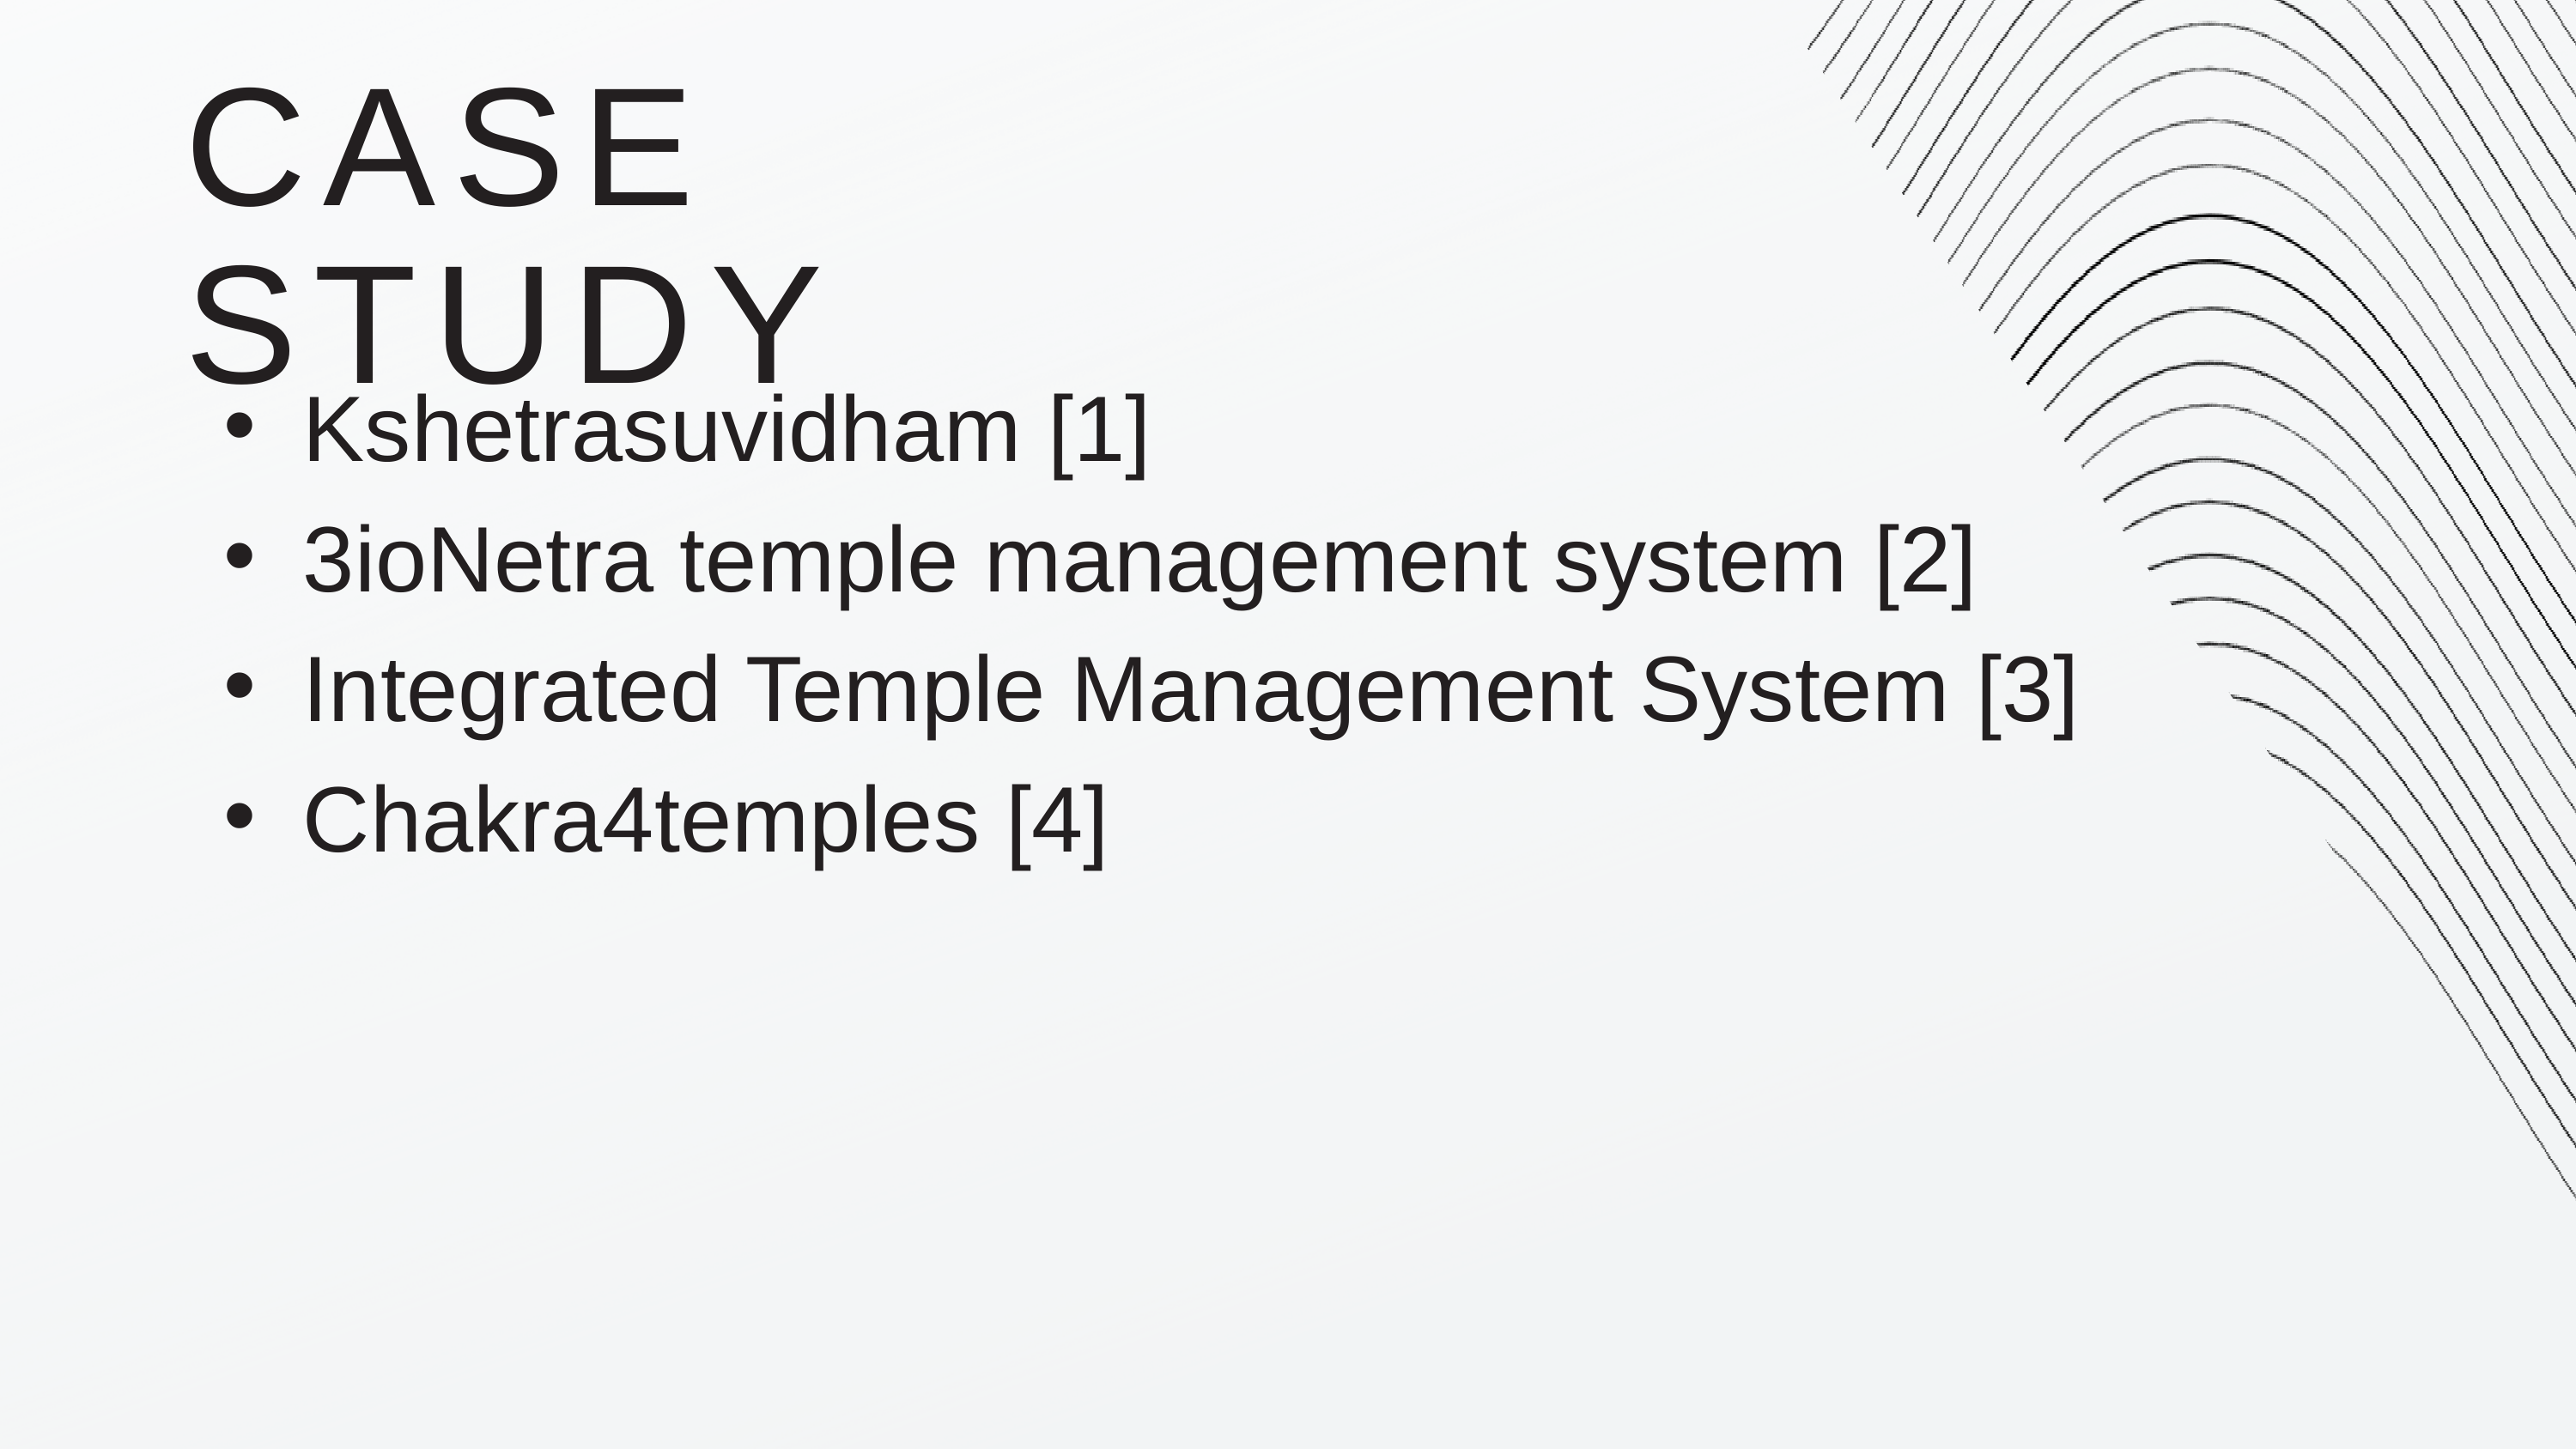

CASE STUDY

Kshetrasuvidham [1]
3ioNetra temple management system [2]
Integrated Temple Management System [3]
Chakra4temples [4]
4